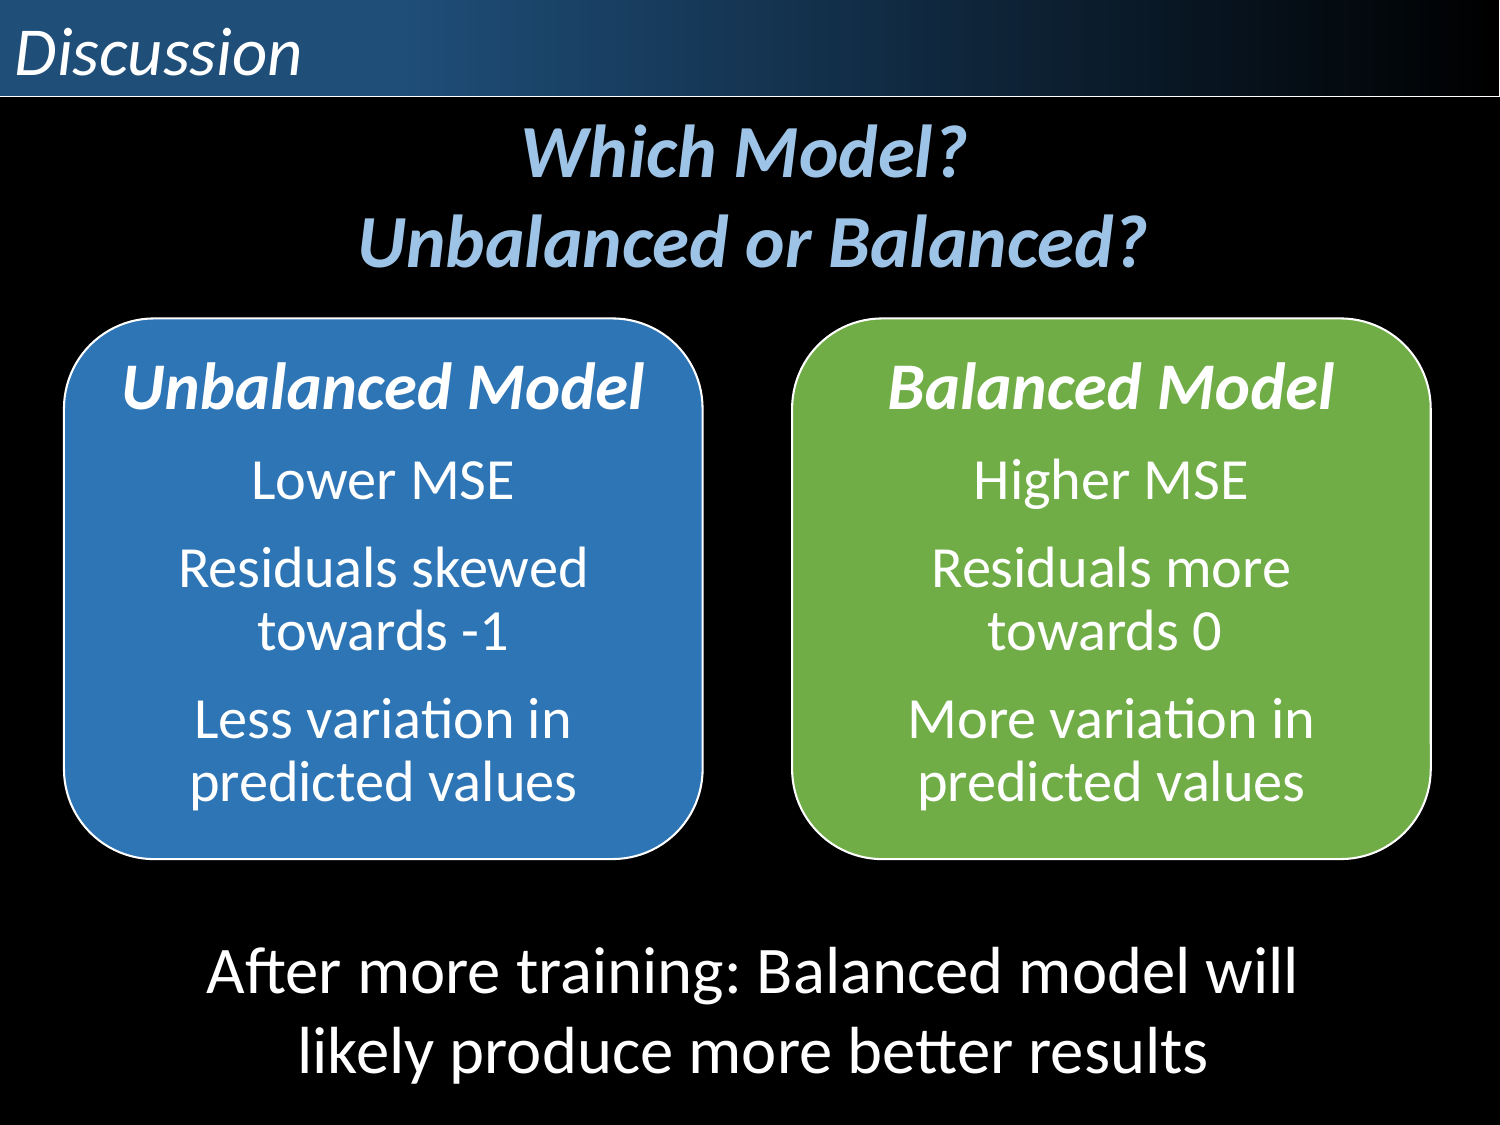

Discussion
Which Model?
Unbalanced or Balanced?
Unbalanced Model
Lower MSE
Residuals skewed towards -1
Less variation in predicted values
Balanced Model
Higher MSE
Residuals more towards 0
More variation in predicted values
After more training: Balanced model will likely produce more better results